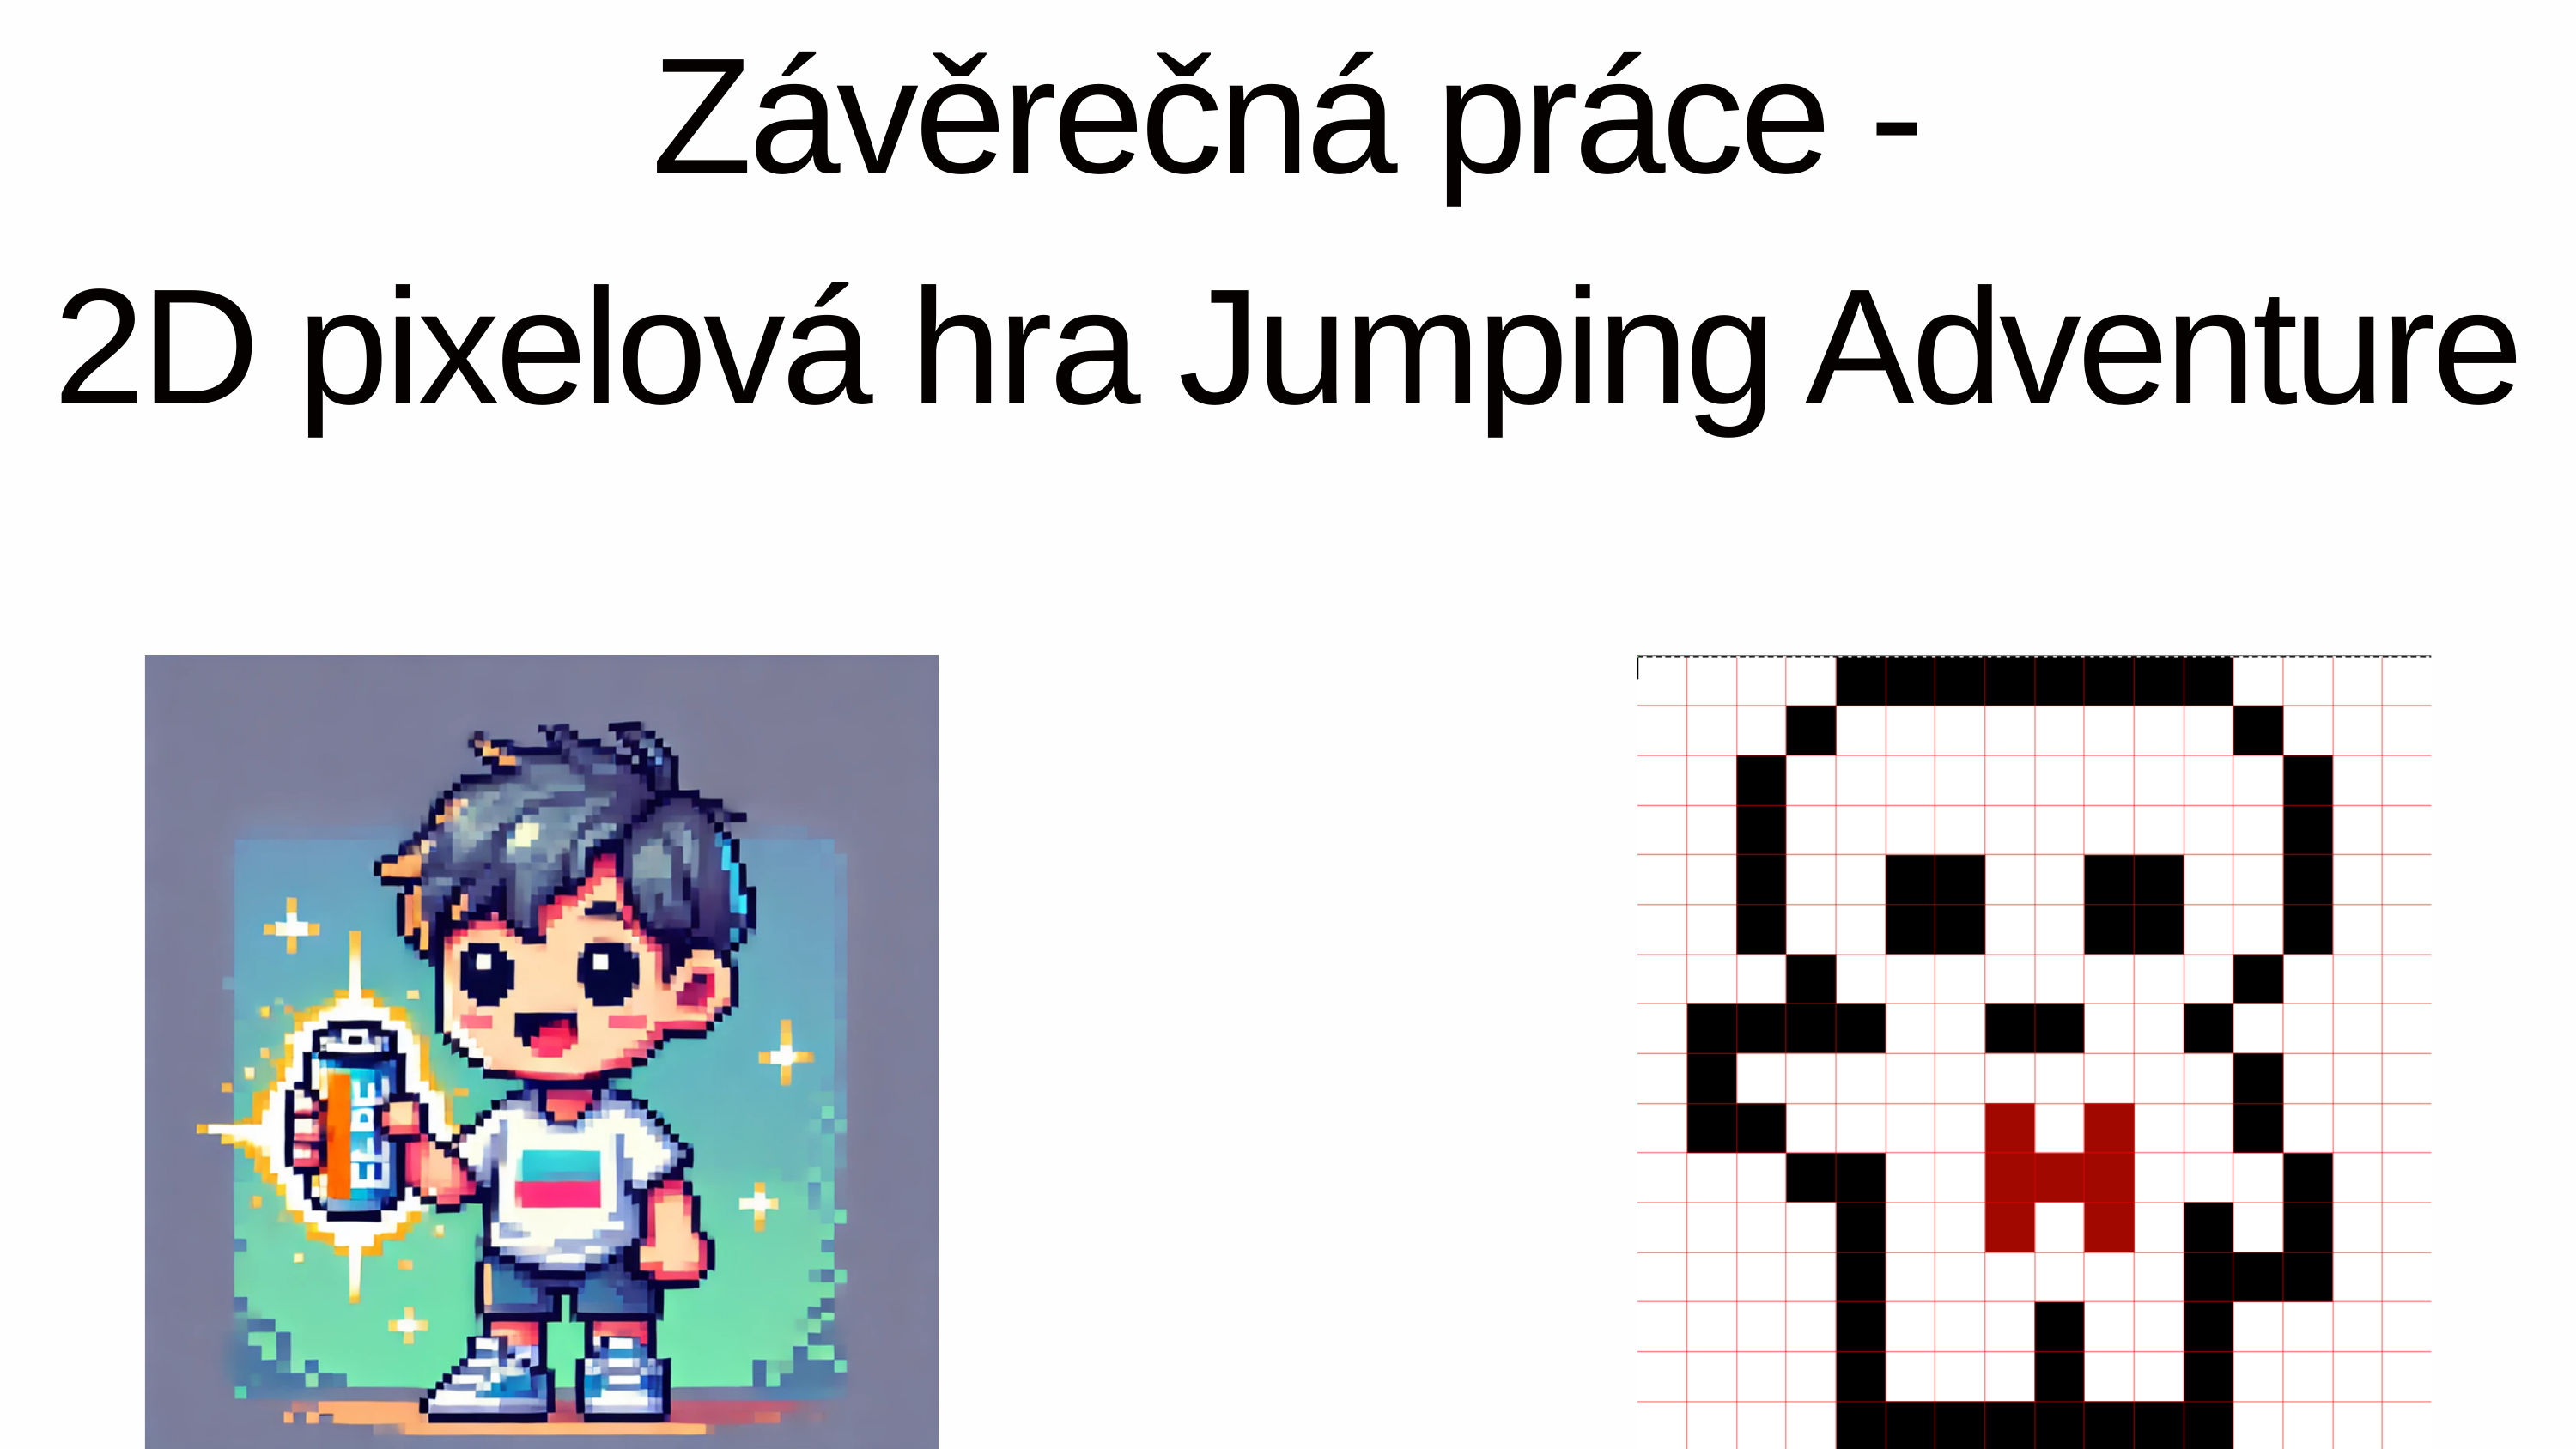

Závěrečná práce -
2D pixelová hra Jumping Adventure